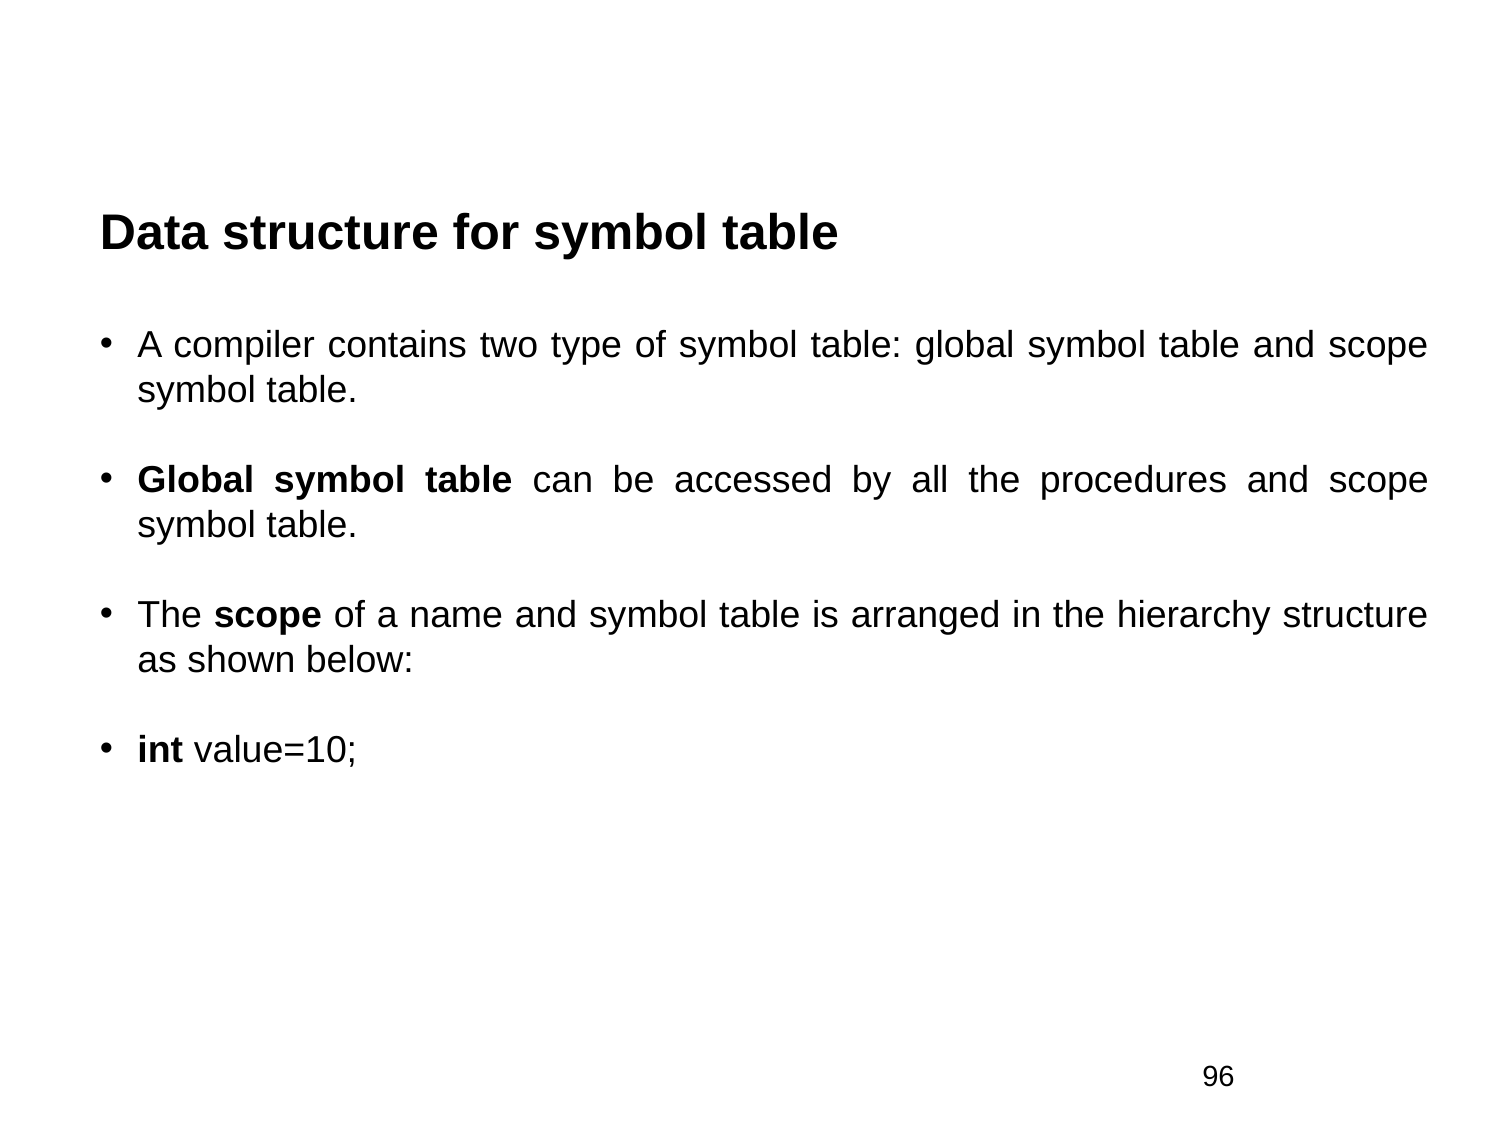

Data structure for symbol table

A compiler contains two type of symbol table: global symbol table and scope symbol table.

Global symbol table can be accessed by all the procedures and scope symbol table.

The scope of a name and symbol table is arranged in the hierarchy structure as shown below:

int value=10;

96